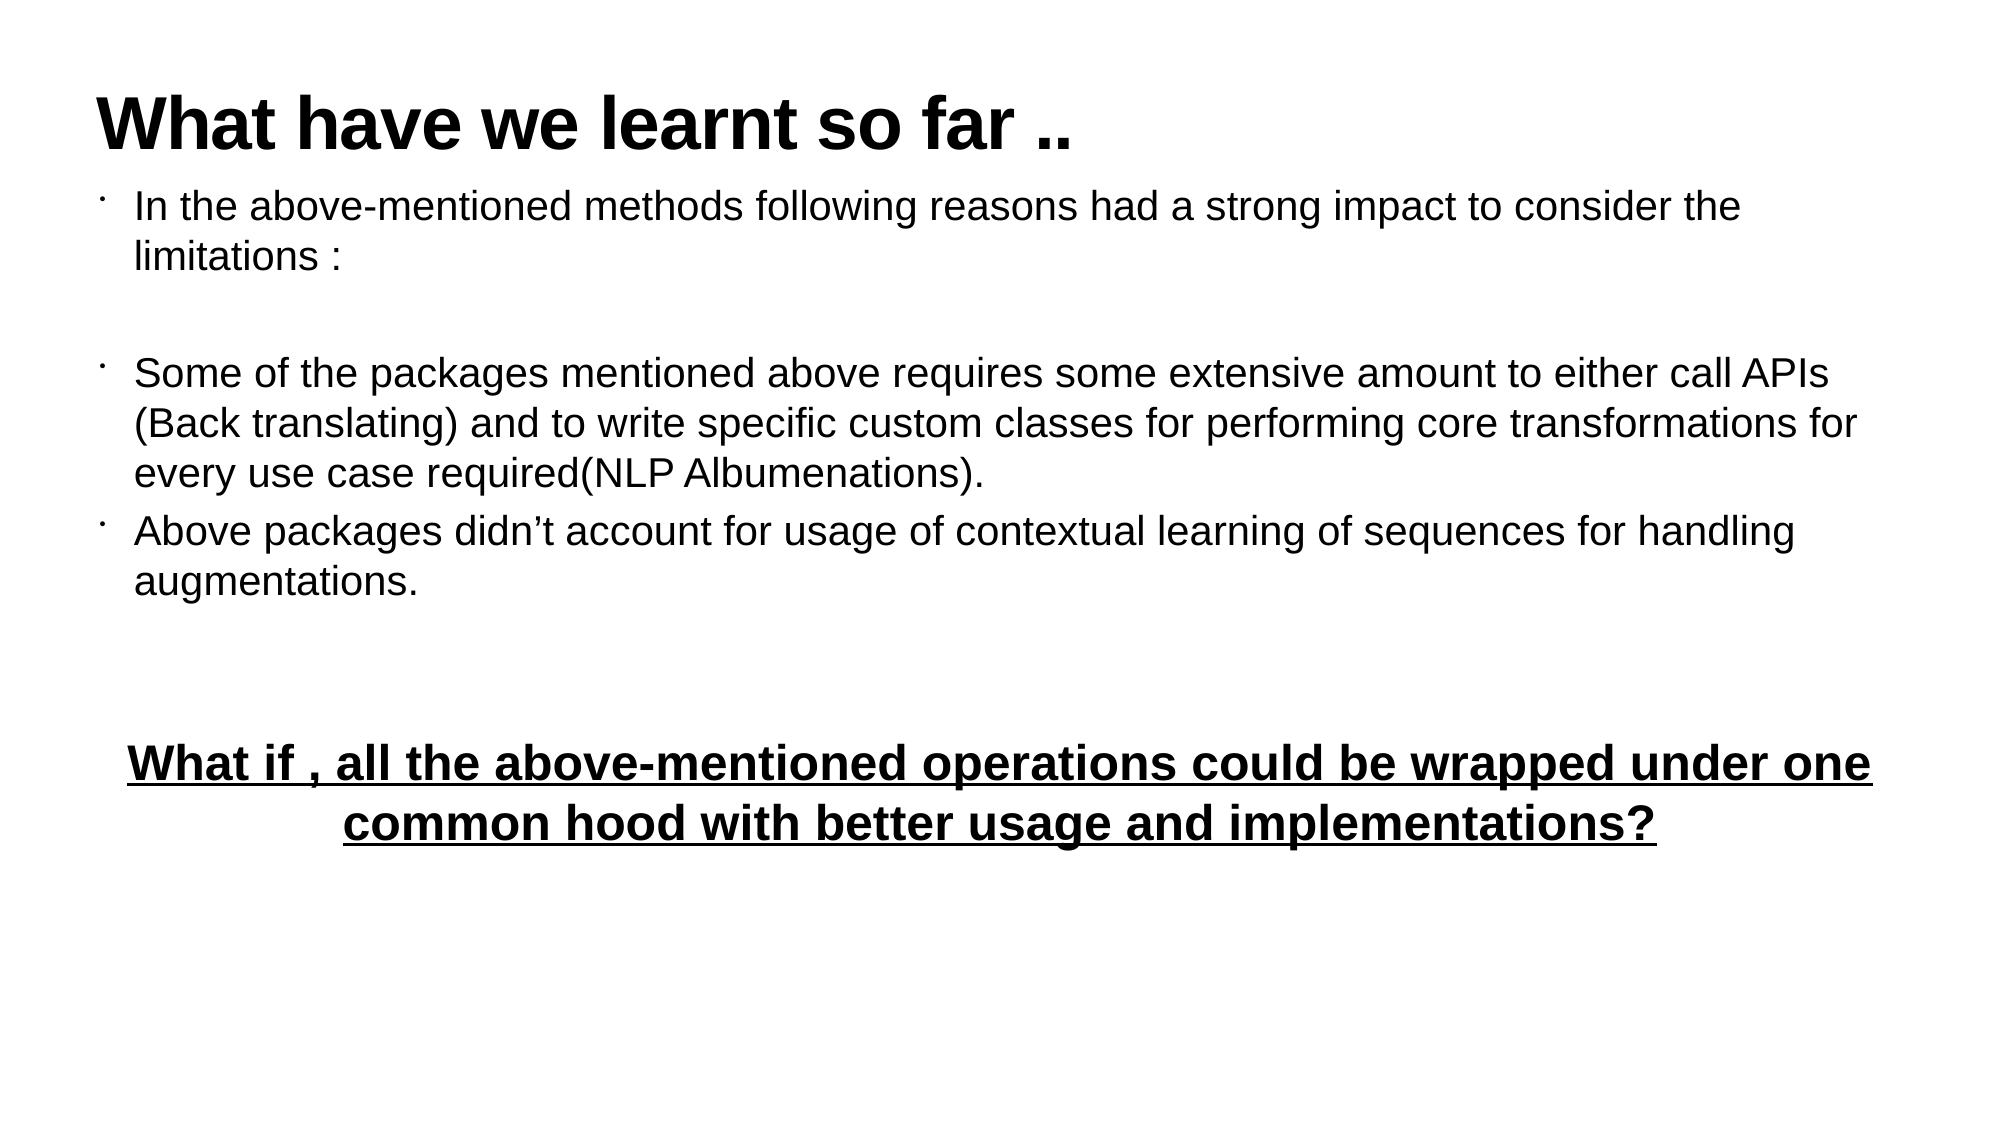

# What have we learnt so far ..
In the above-mentioned methods following reasons had a strong impact to consider the limitations :

Some of the packages mentioned above requires some extensive amount to either call APIs (Back translating) and to write specific custom classes for performing core transformations for every use case required(NLP Albumenations).
Above packages didn’t account for usage of contextual learning of sequences for handling augmentations.

What if , all the above-mentioned operations could be wrapped under one common hood with better usage and implementations?